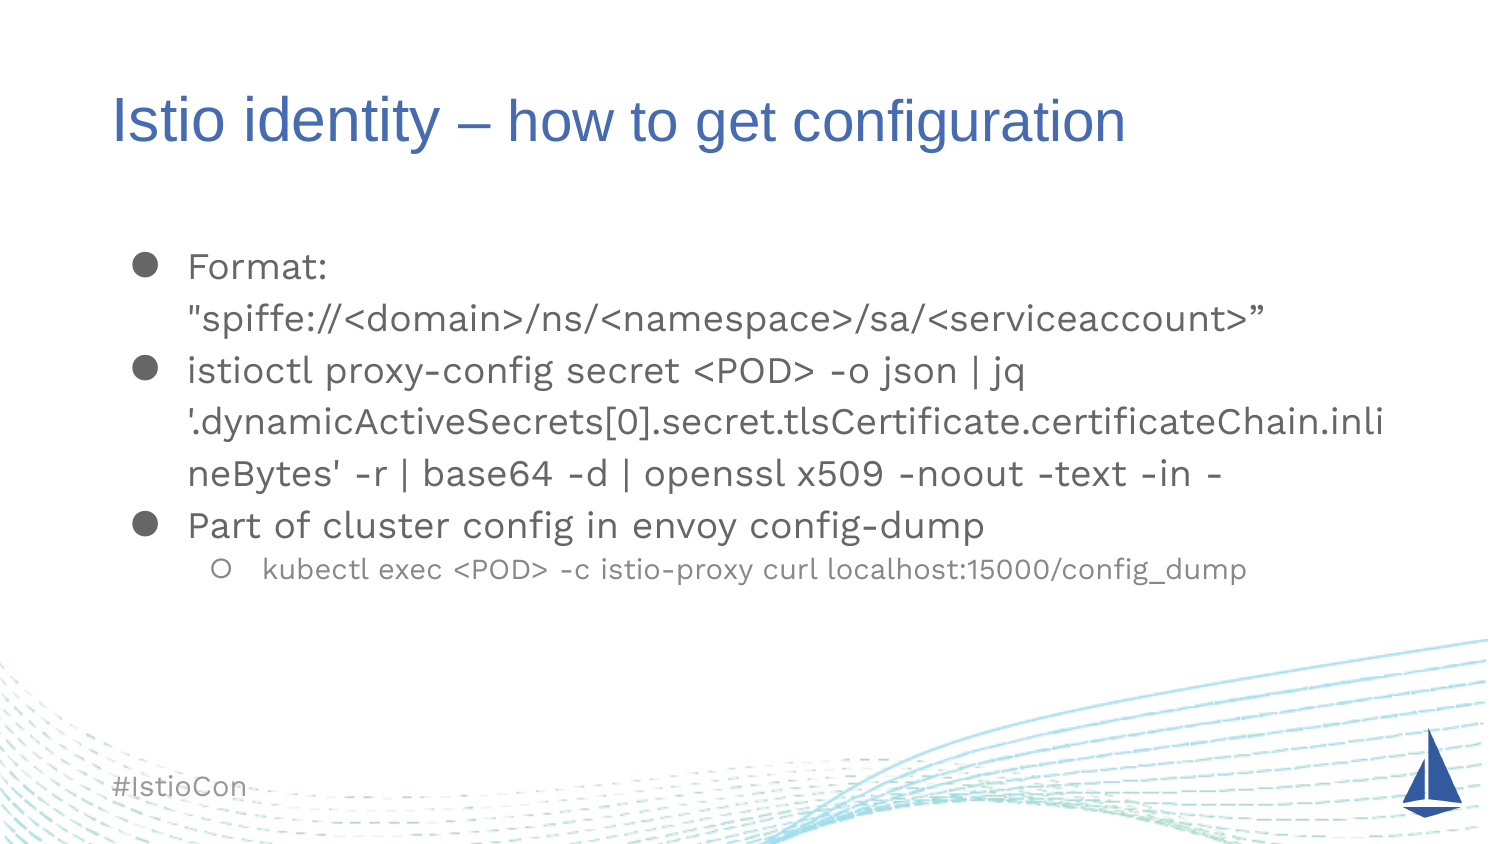

# Istio identity – how to get configuration
Format:  "spiffe://<domain>/ns/<namespace>/sa/<serviceaccount>”
istioctl proxy-config secret <POD> -o json | jq '.dynamicActiveSecrets[0].secret.tlsCertificate.certificateChain.inlineBytes' -r | base64 -d | openssl x509 -noout -text -in -
Part of cluster config in envoy config-dump
kubectl exec <POD> -c istio-proxy curl localhost:15000/config_dump